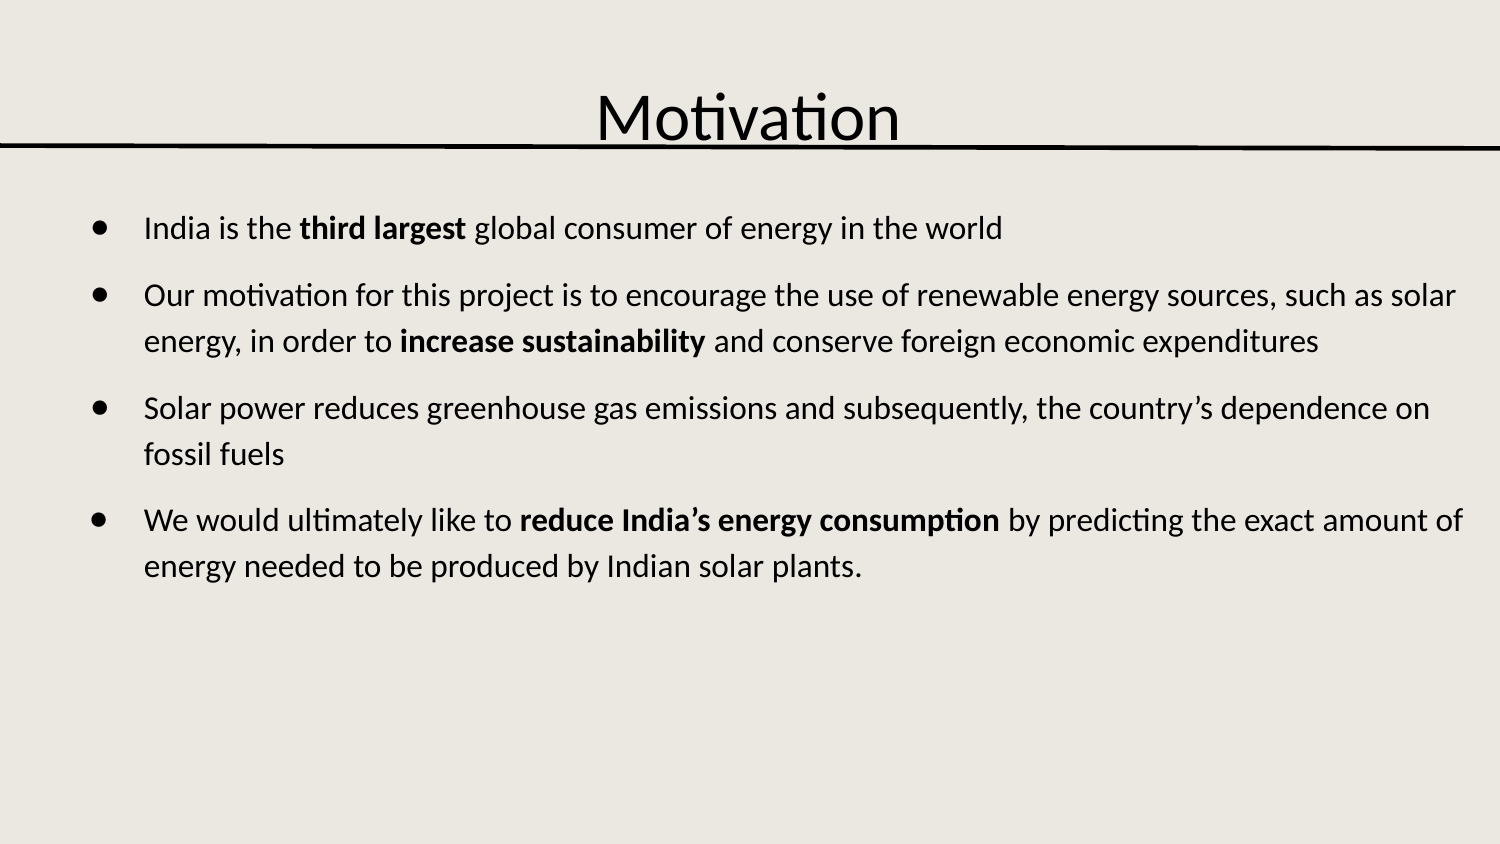

Motivation

India is the third largest global consumer of energy in the world
Our motivation for this project is to encourage the use of renewable energy sources, such as solar energy, in order to increase sustainability and conserve foreign economic expenditures
Solar power reduces greenhouse gas emissions and subsequently, the country’s dependence on fossil fuels
We would ultimately like to reduce India’s energy consumption by predicting the exact amount of energy needed to be produced by Indian solar plants.